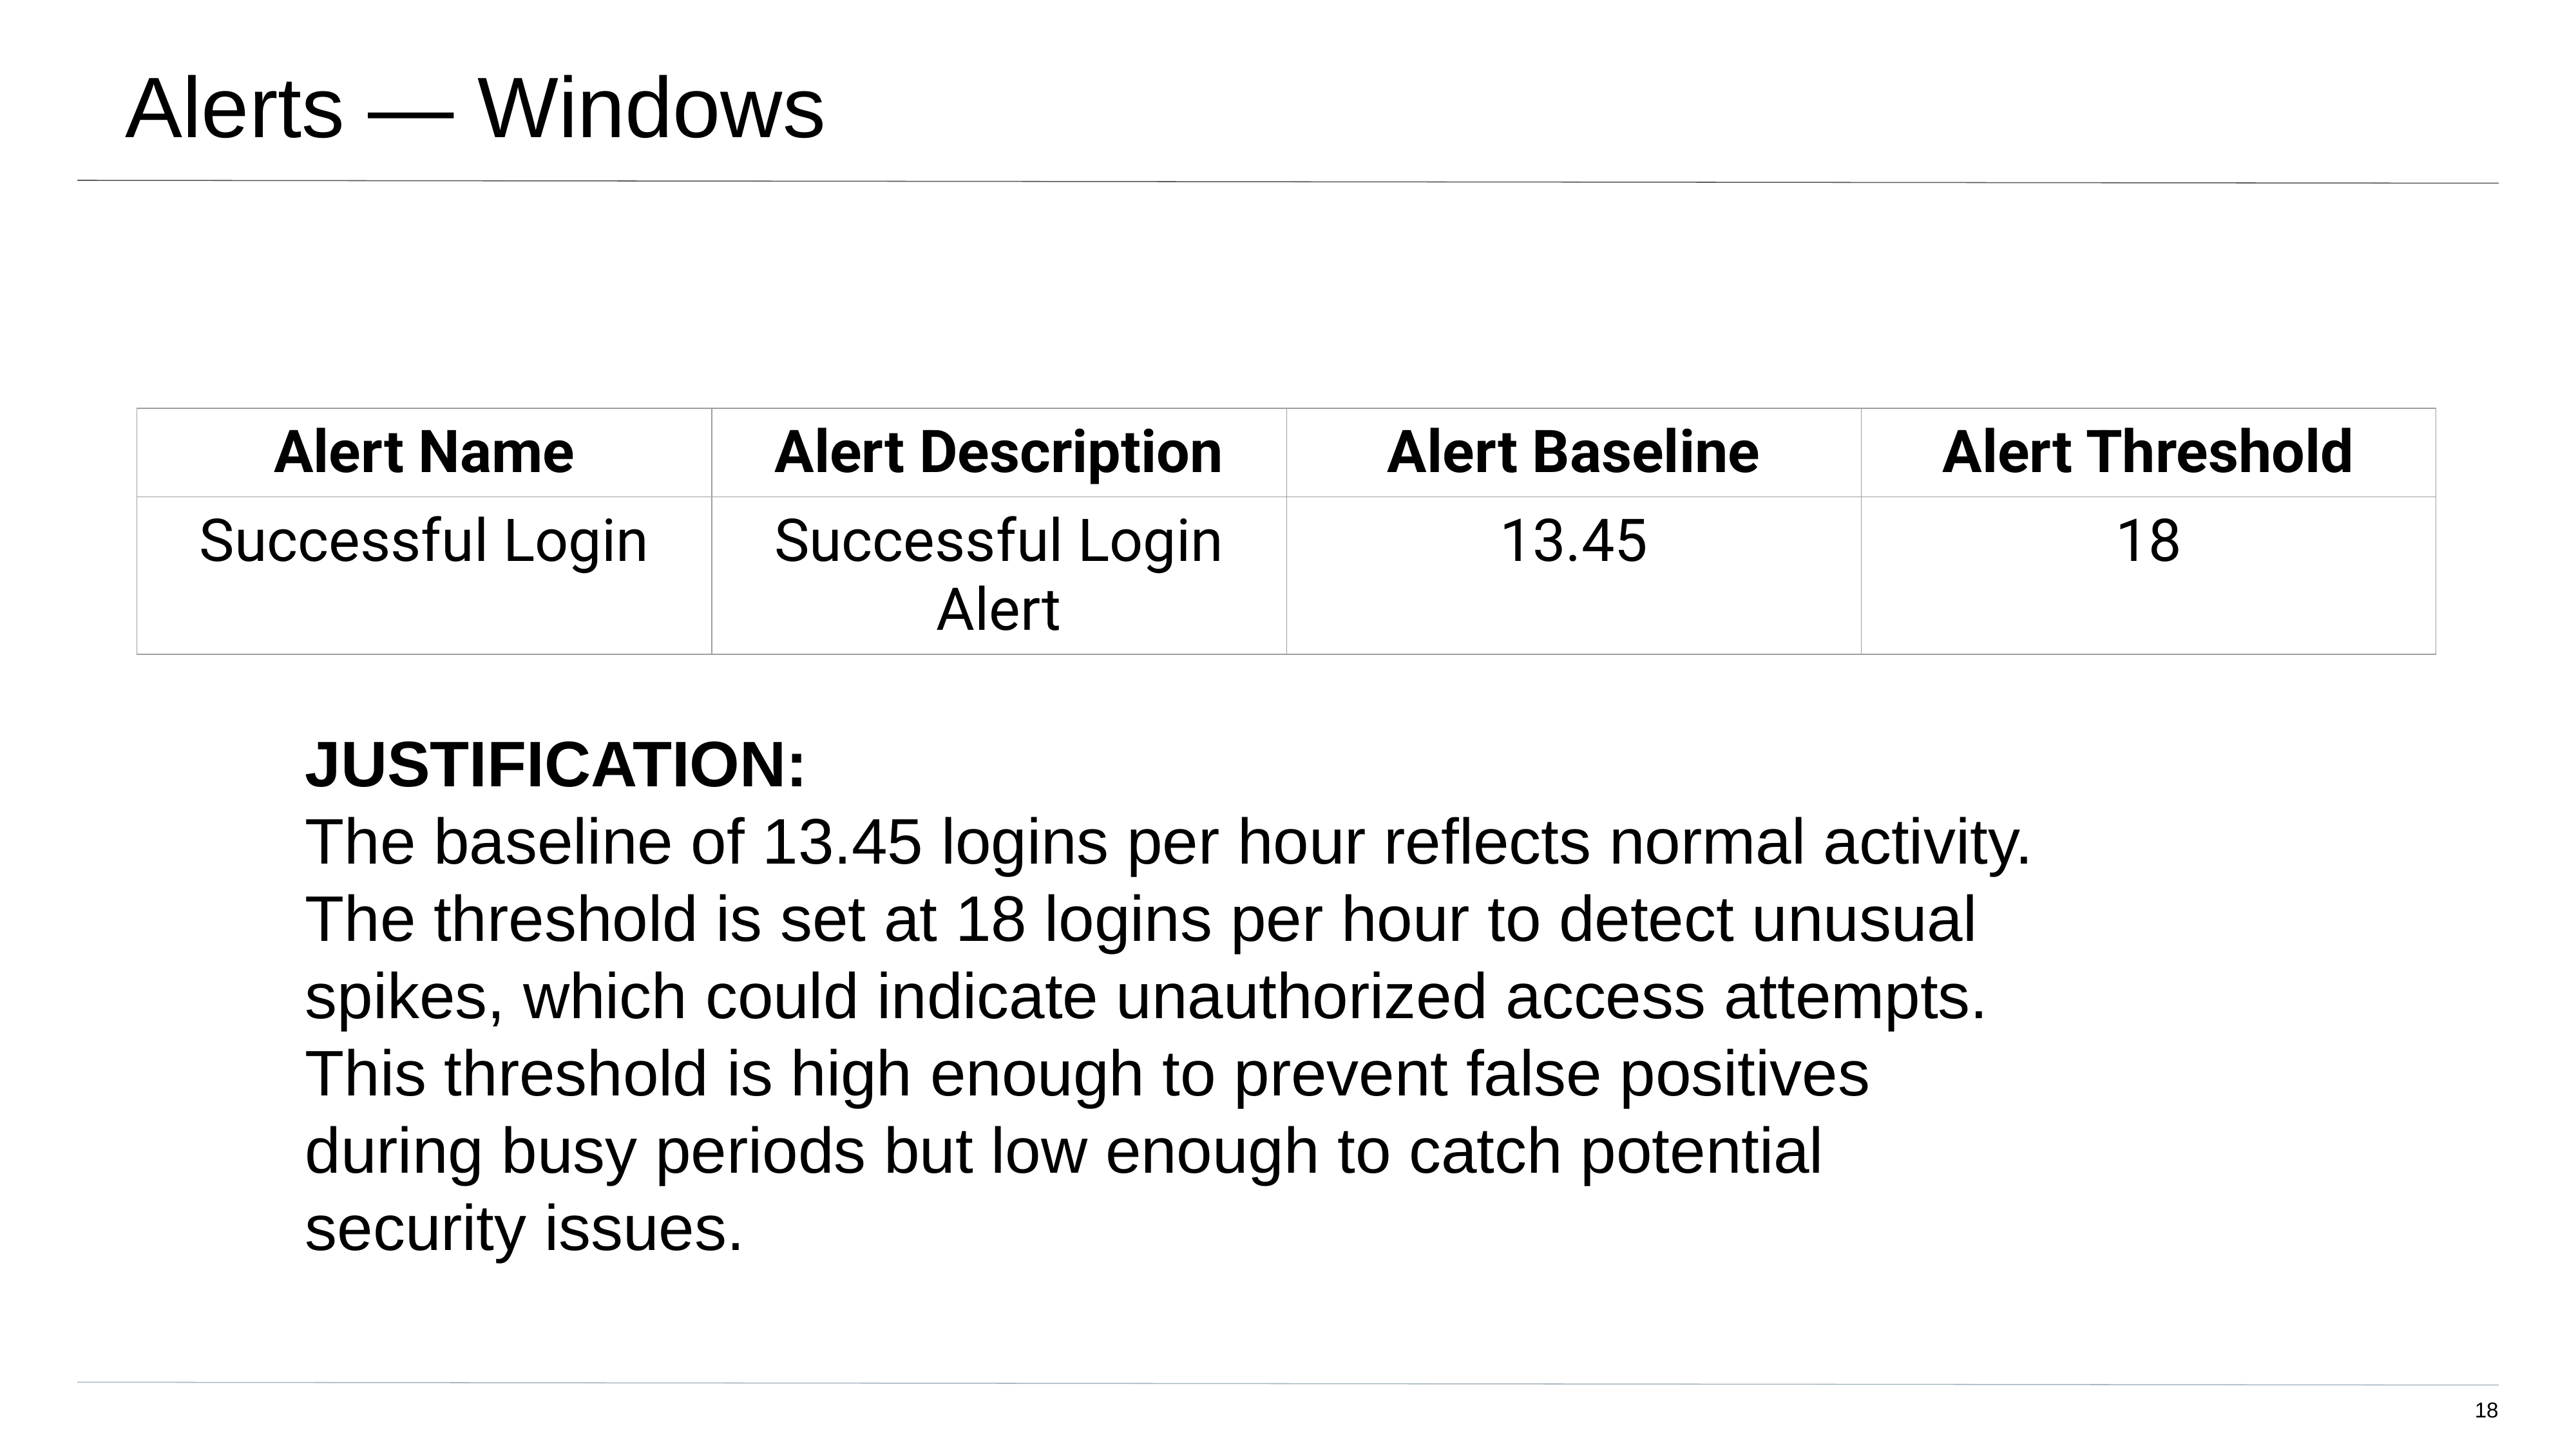

# Alerts — Windows

| Alert Name | Alert Description | Alert Baseline | Alert Threshold |
| --- | --- | --- | --- |
| Successful Login | Successful Login Alert | 13.45 | 18 |
JUSTIFICATION:
The baseline of 13.45 logins per hour reflects normal activity. The threshold is set at 18 logins per hour to detect unusual spikes, which could indicate unauthorized access attempts. This threshold is high enough to prevent false positives during busy periods but low enough to catch potential security issues.
18